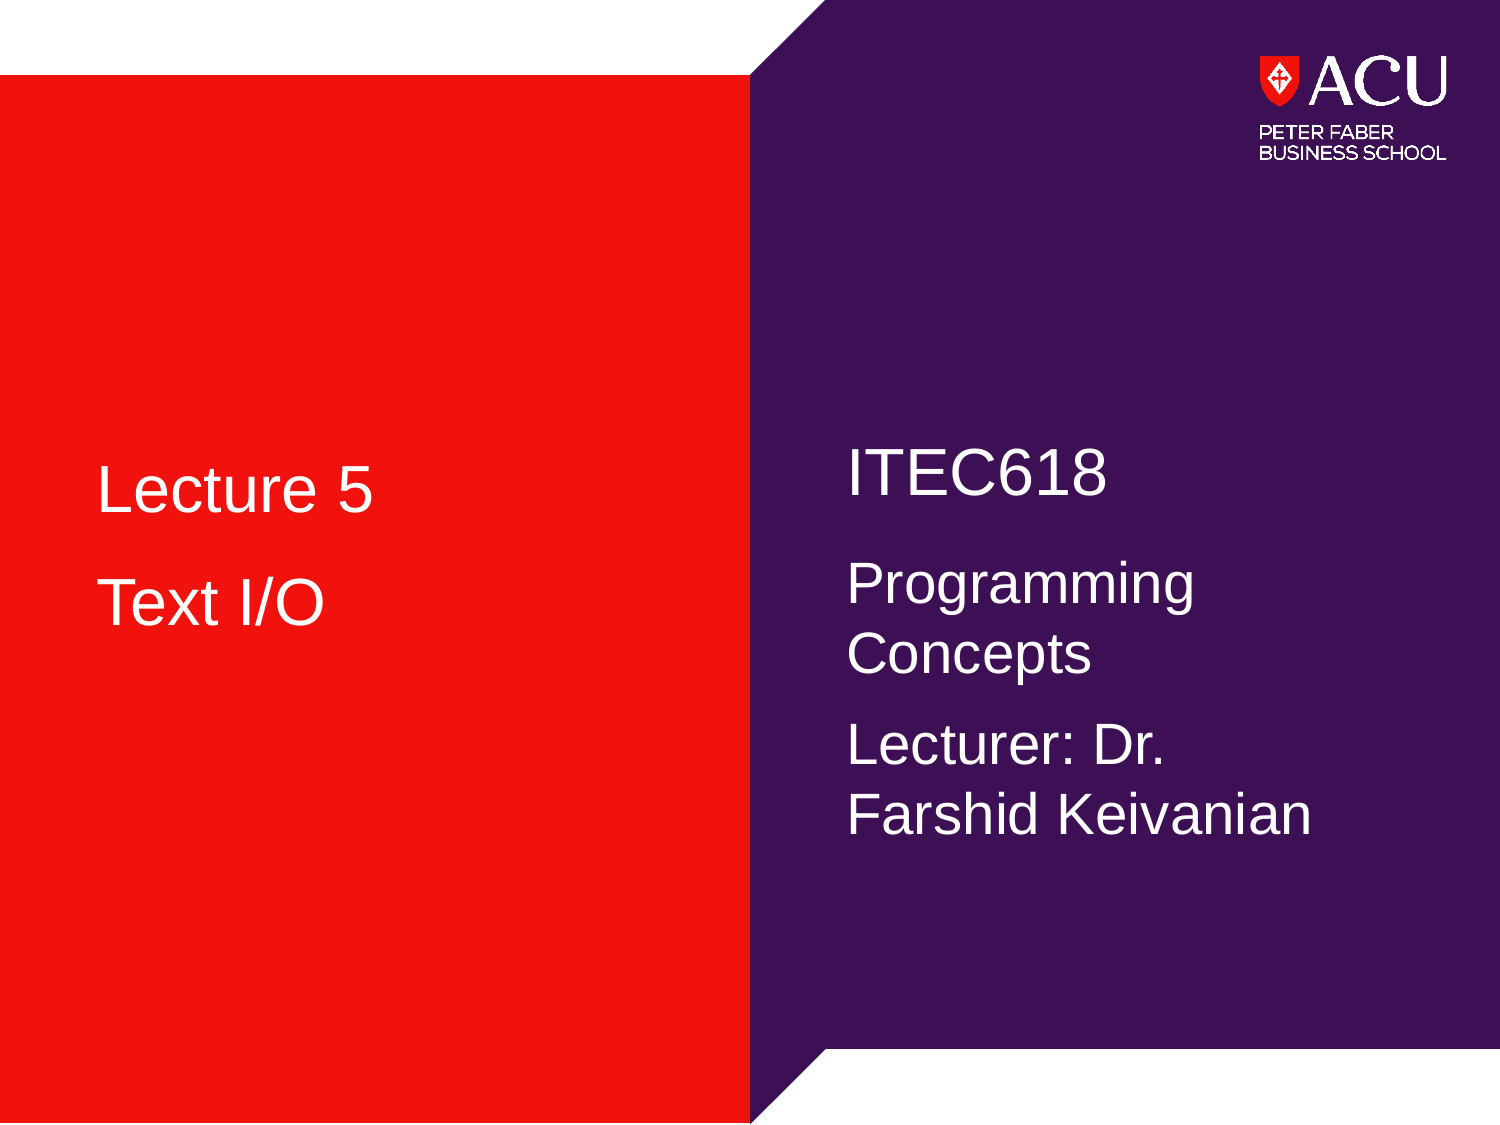

Lecture 5
ITEC618

Text I/O
Programming Concepts
Lecturer: Dr. Farshid Keivanian